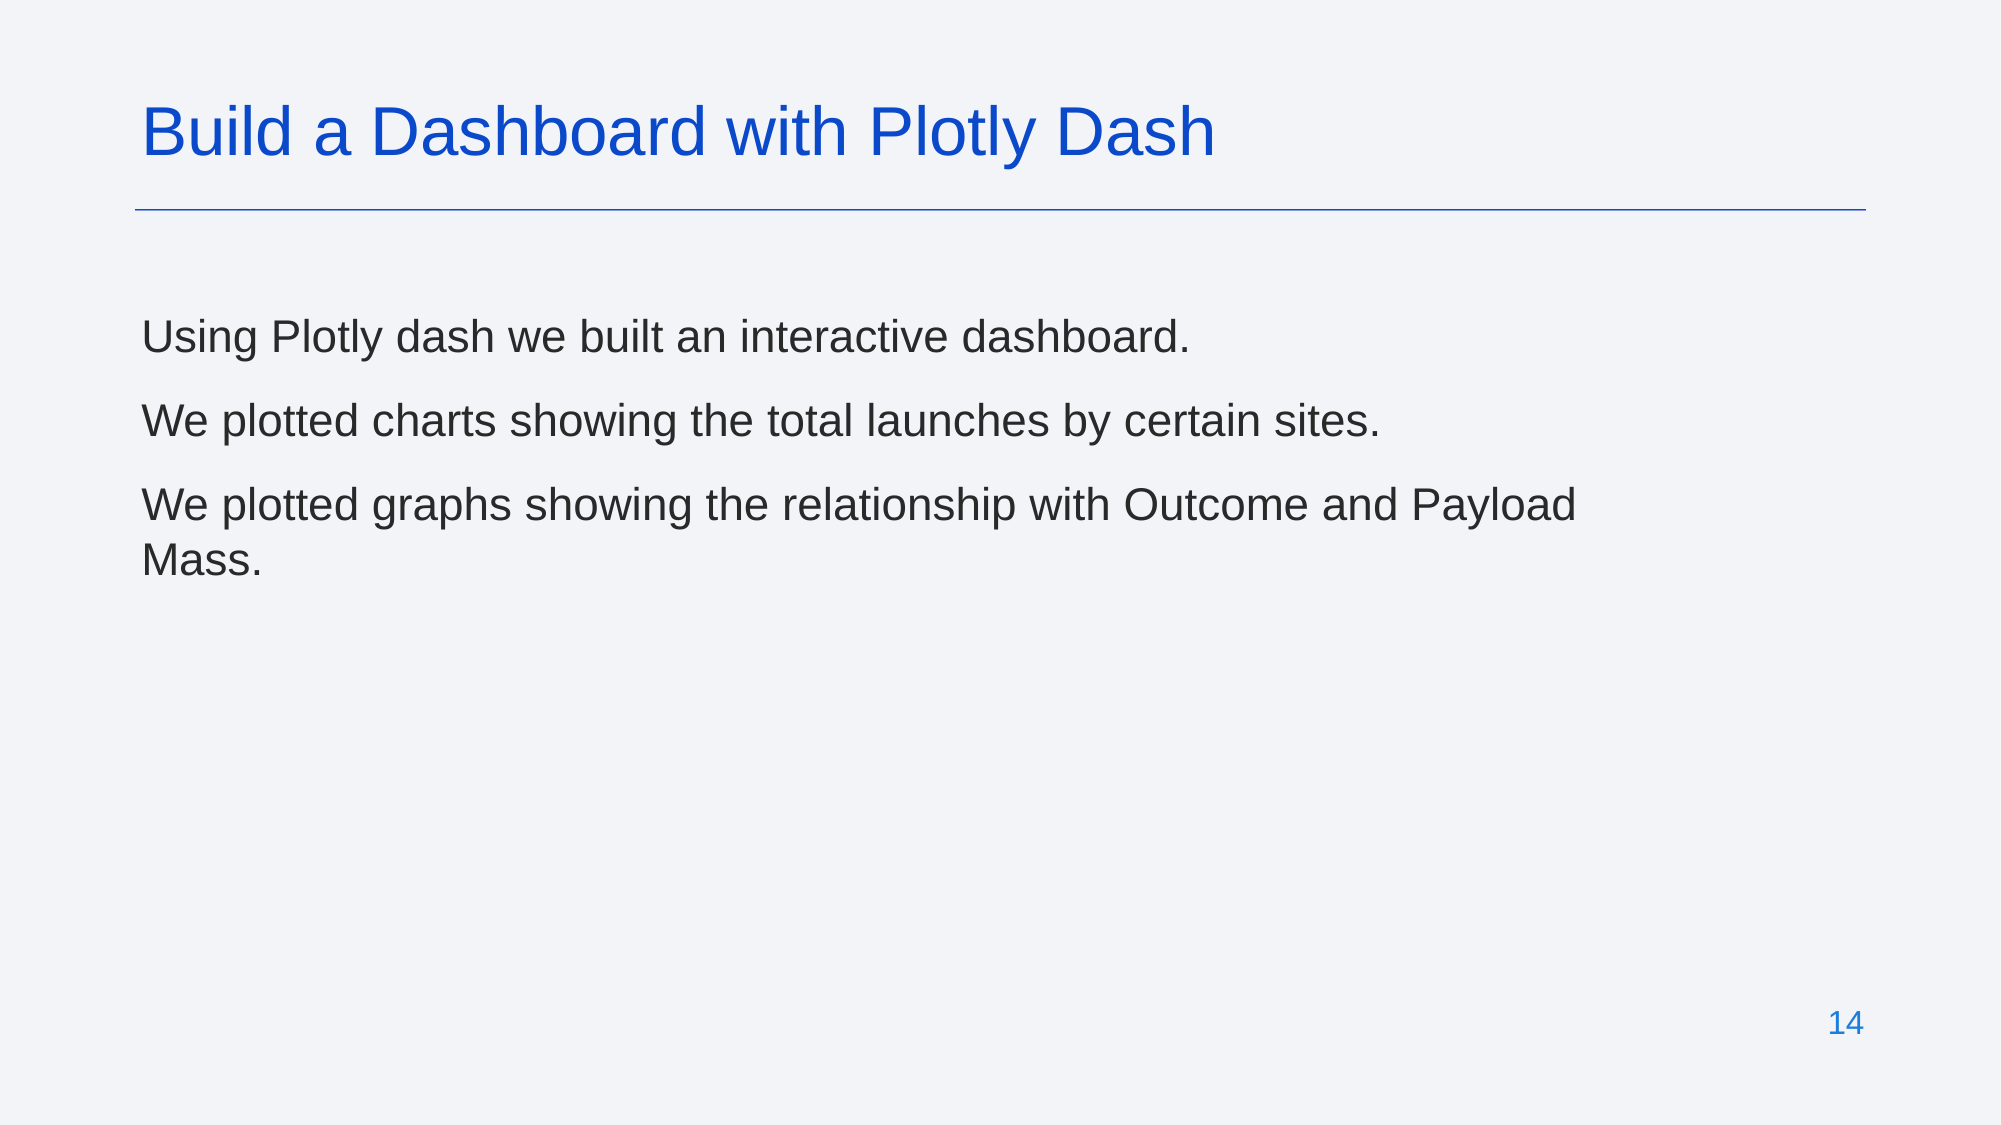

Build a Dashboard with Plotly Dash
Using Plotly dash we built an interactive dashboard.
We plotted charts showing the total launches by certain sites.
We plotted graphs showing the relationship with Outcome and Payload Mass.

14